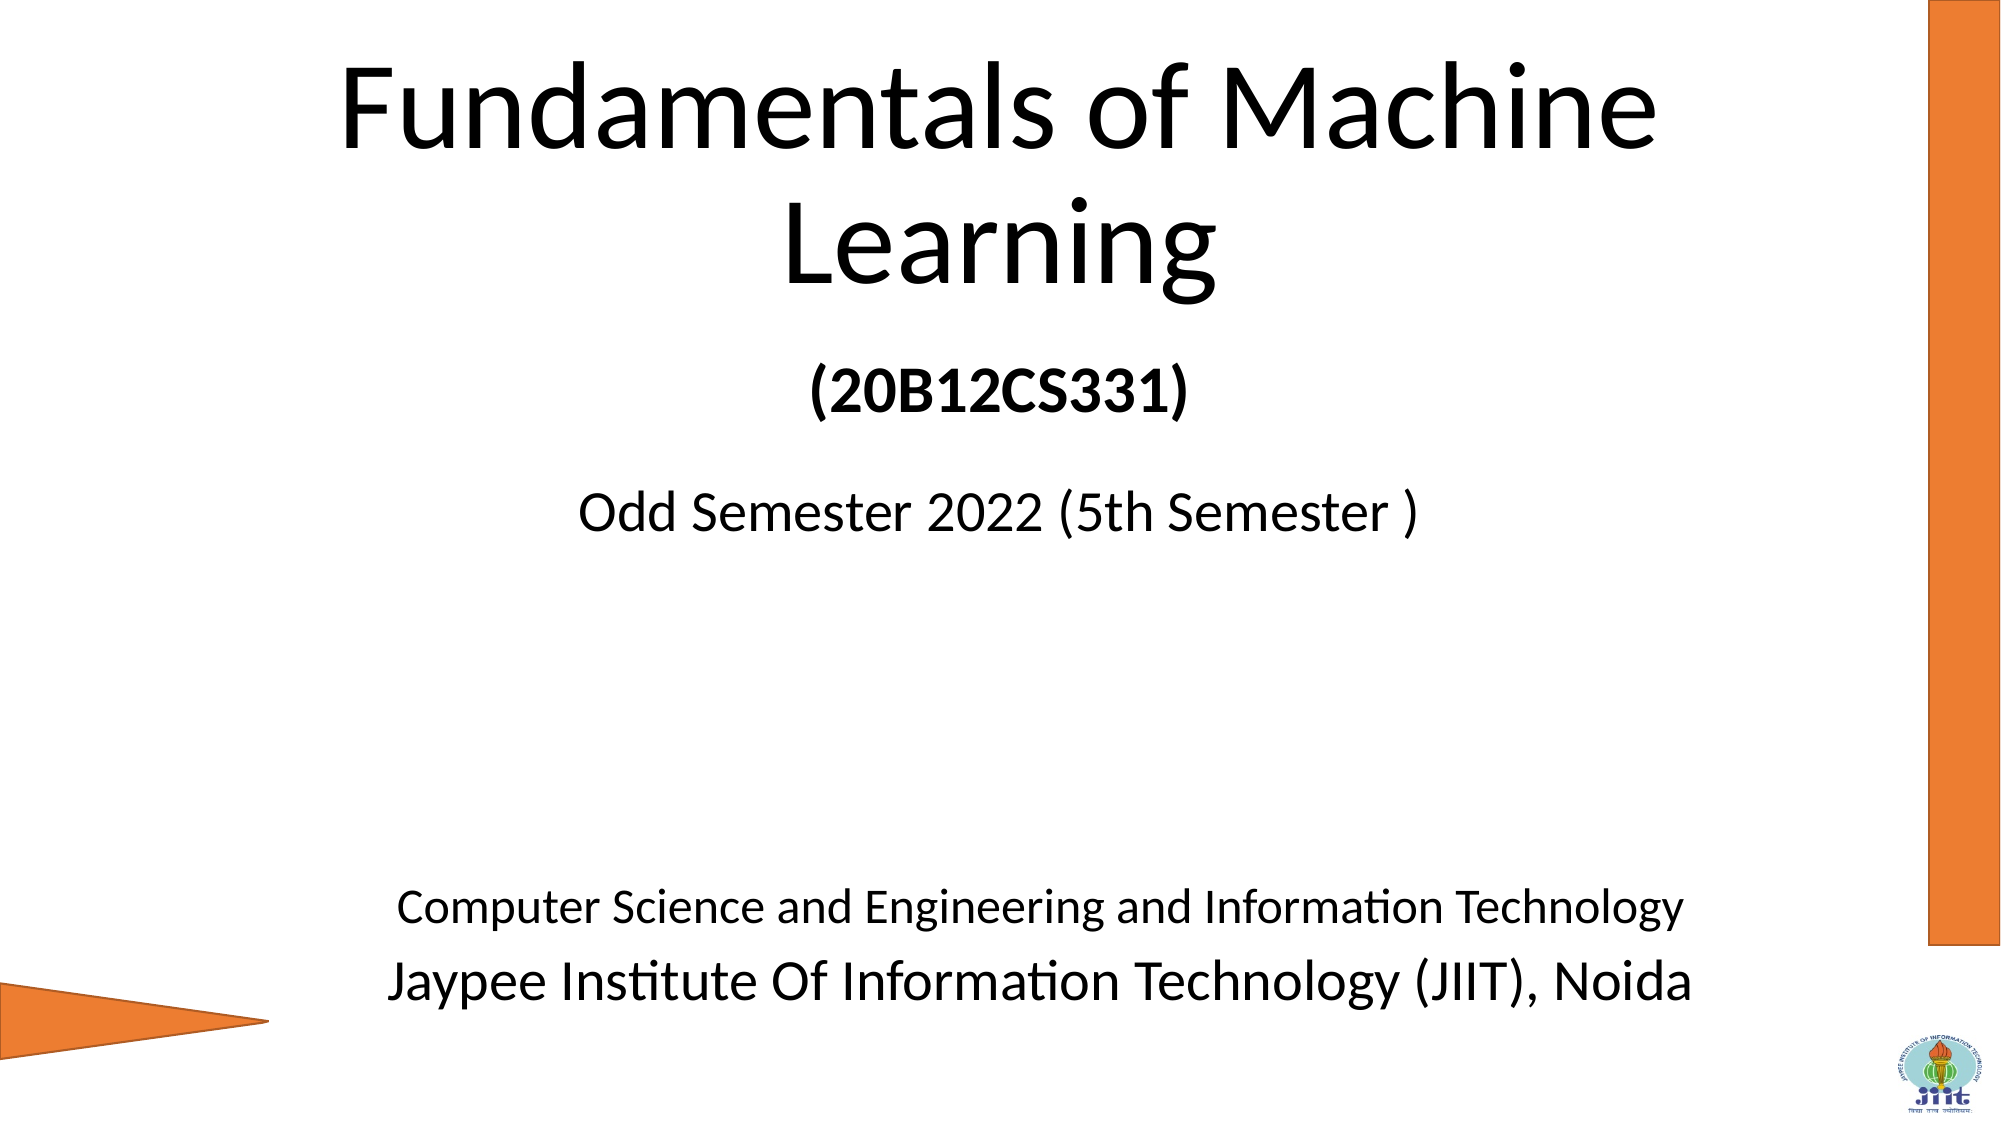

# Fundamentals of Machine Learning
(20B12CS331)
Odd Semester 2022 (5th Semester )

Computer Science and Engineering and Information Technology
Jaypee Institute Of Information Technology (JIIT), Noida